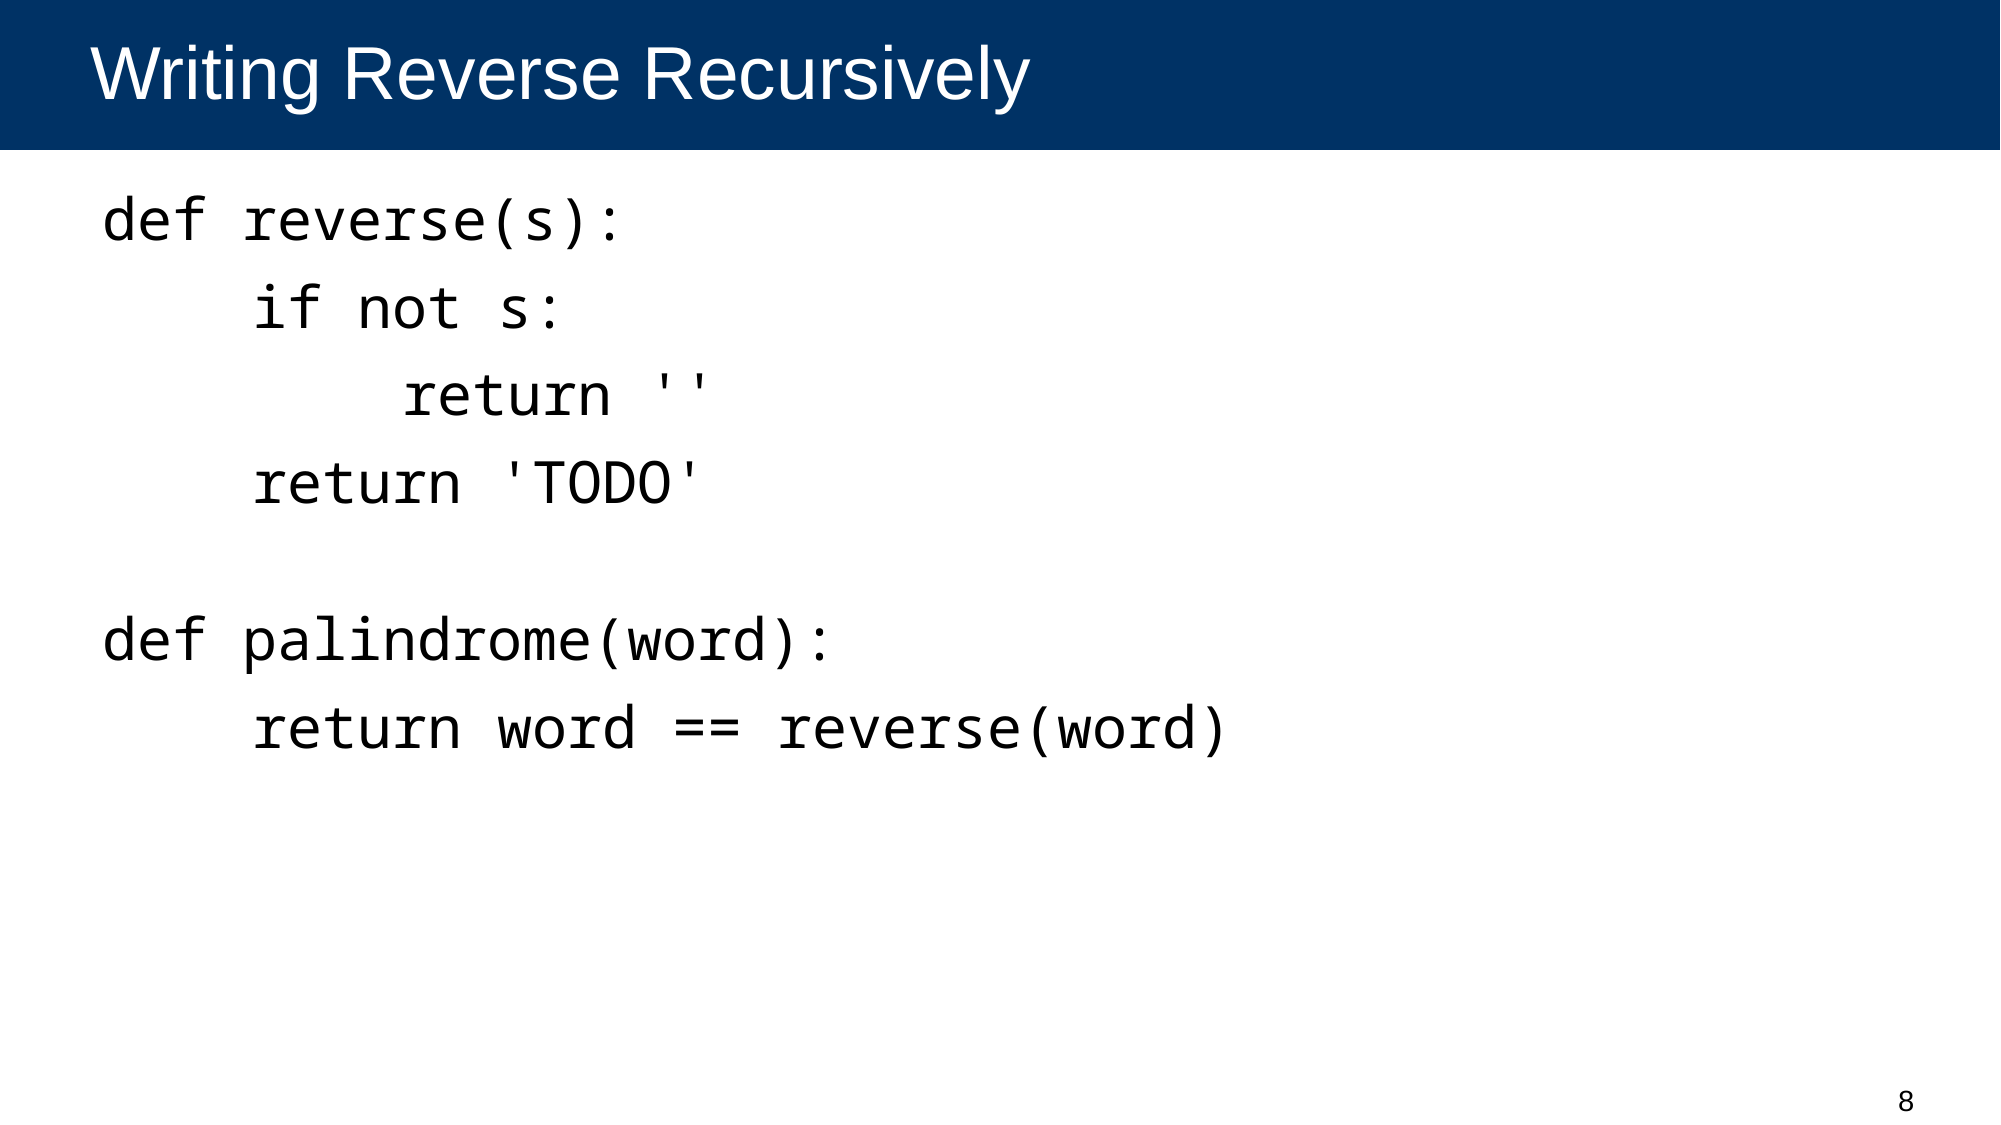

# Writing Reverse Recursively
def reverse(s):
	if not s:
		return ''
	return 'TODO'
def palindrome(word):
	return word == reverse(word)

8